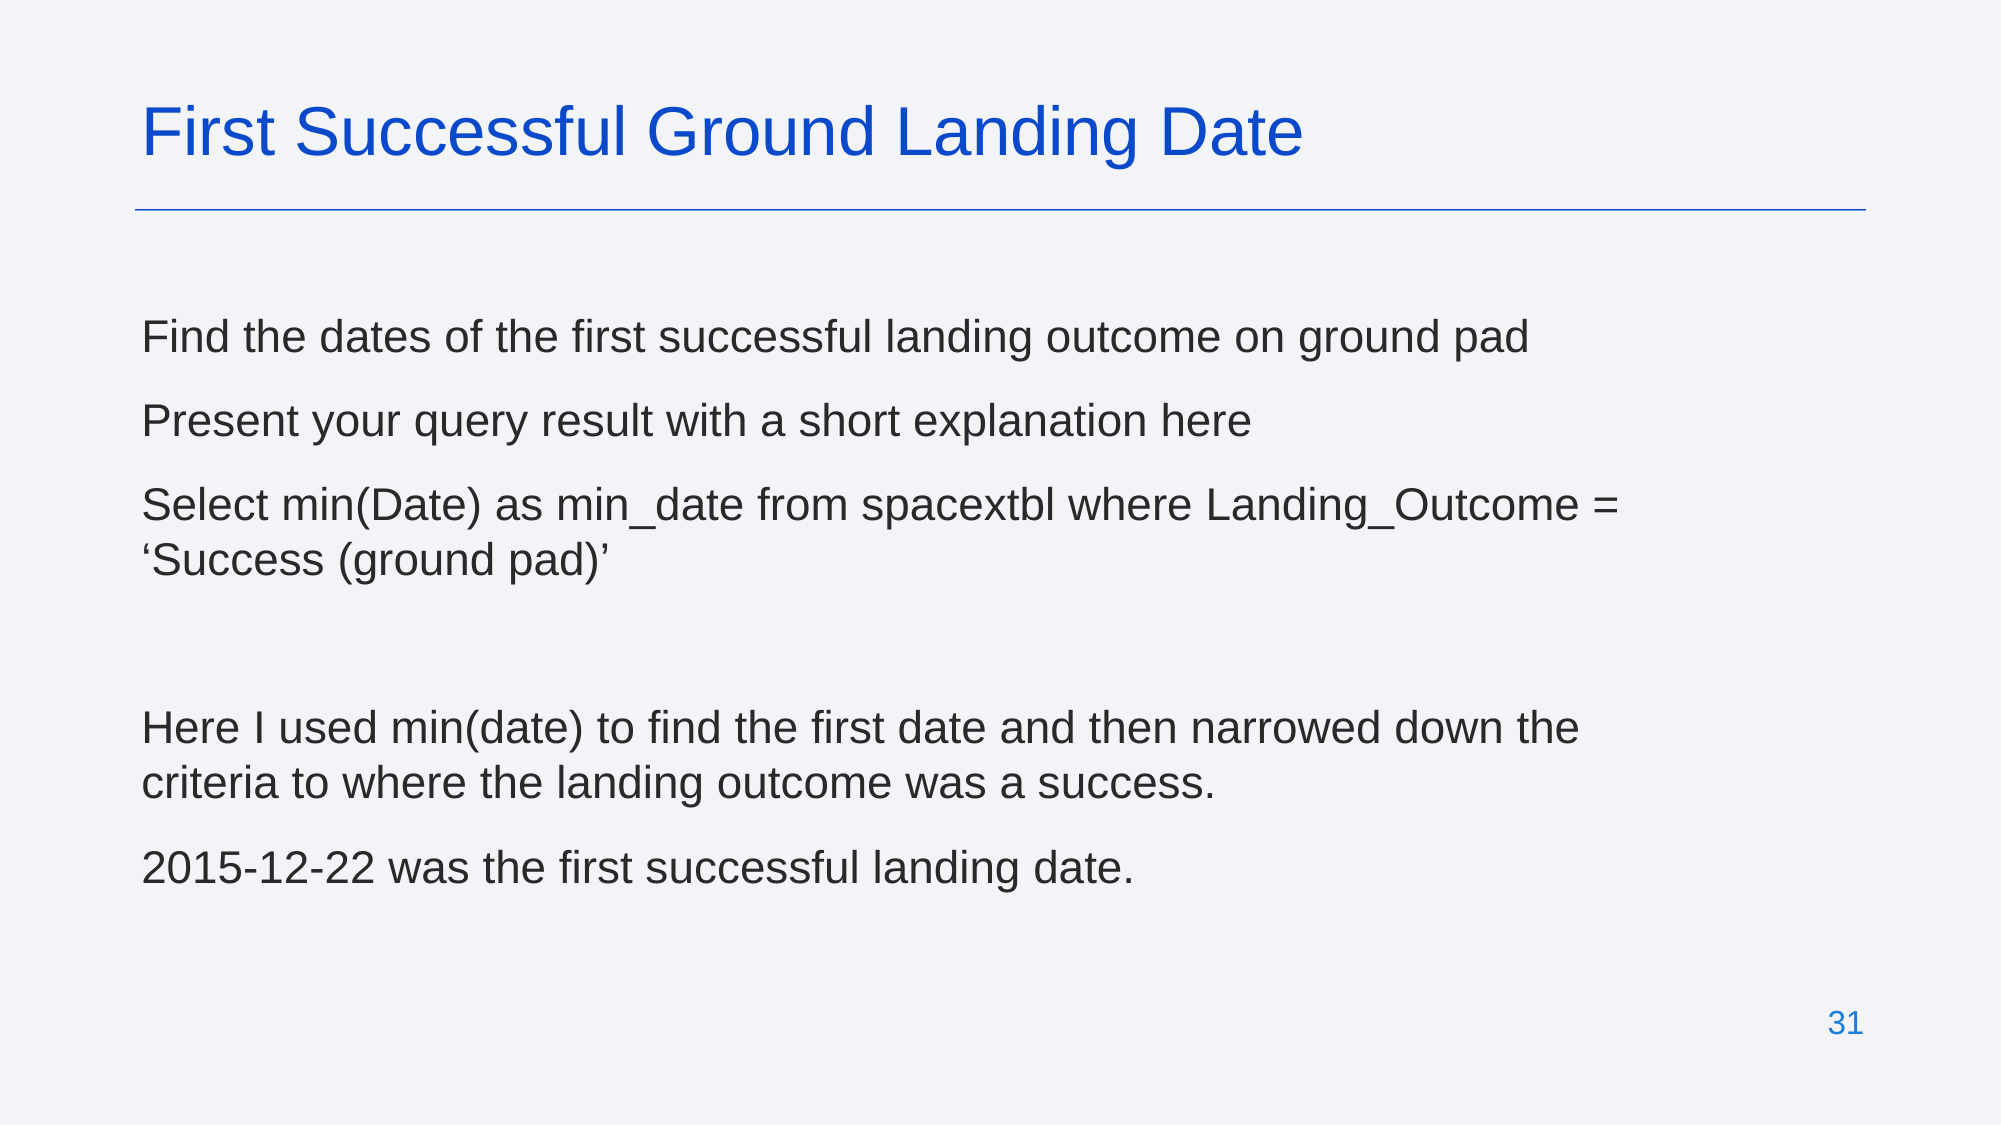

First Successful Ground Landing Date
Find the dates of the first successful landing outcome on ground pad
Present your query result with a short explanation here
Select min(Date) as min_date from spacextbl where Landing_Outcome = ‘Success (ground pad)’

Here I used min(date) to find the first date and then narrowed down the criteria to where the landing outcome was a success.
2015-12-22 was the first successful landing date.
31